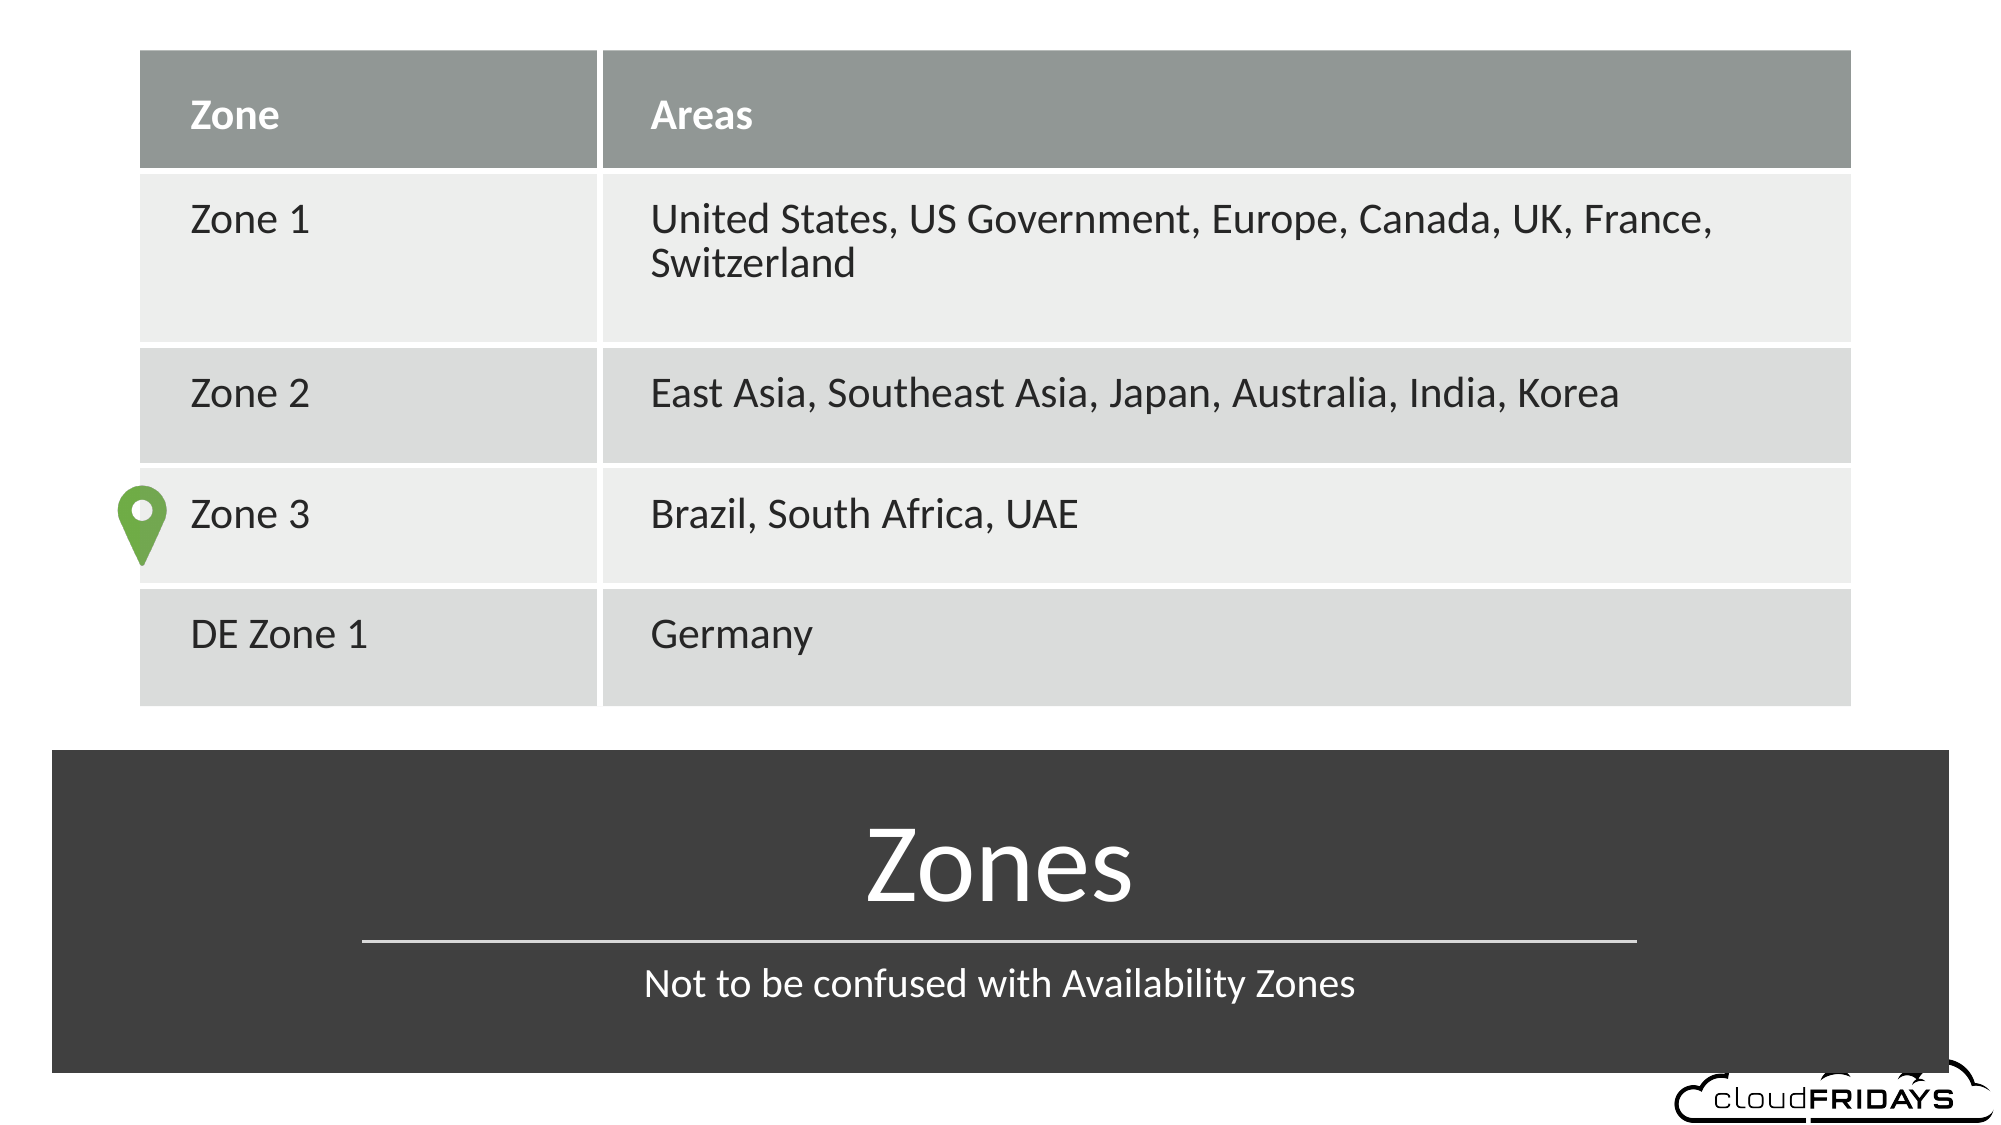

| Zone | Areas |
| --- | --- |
| Zone 1 | United States, US Government, Europe, Canada, UK, France, Switzerland |
| Zone 2 | East Asia, Southeast Asia, Japan, Australia, India, Korea |
| Zone 3 | Brazil, South Africa, UAE |
| DE Zone 1 | Germany |

# Zones
Not to be confused with Availability Zones